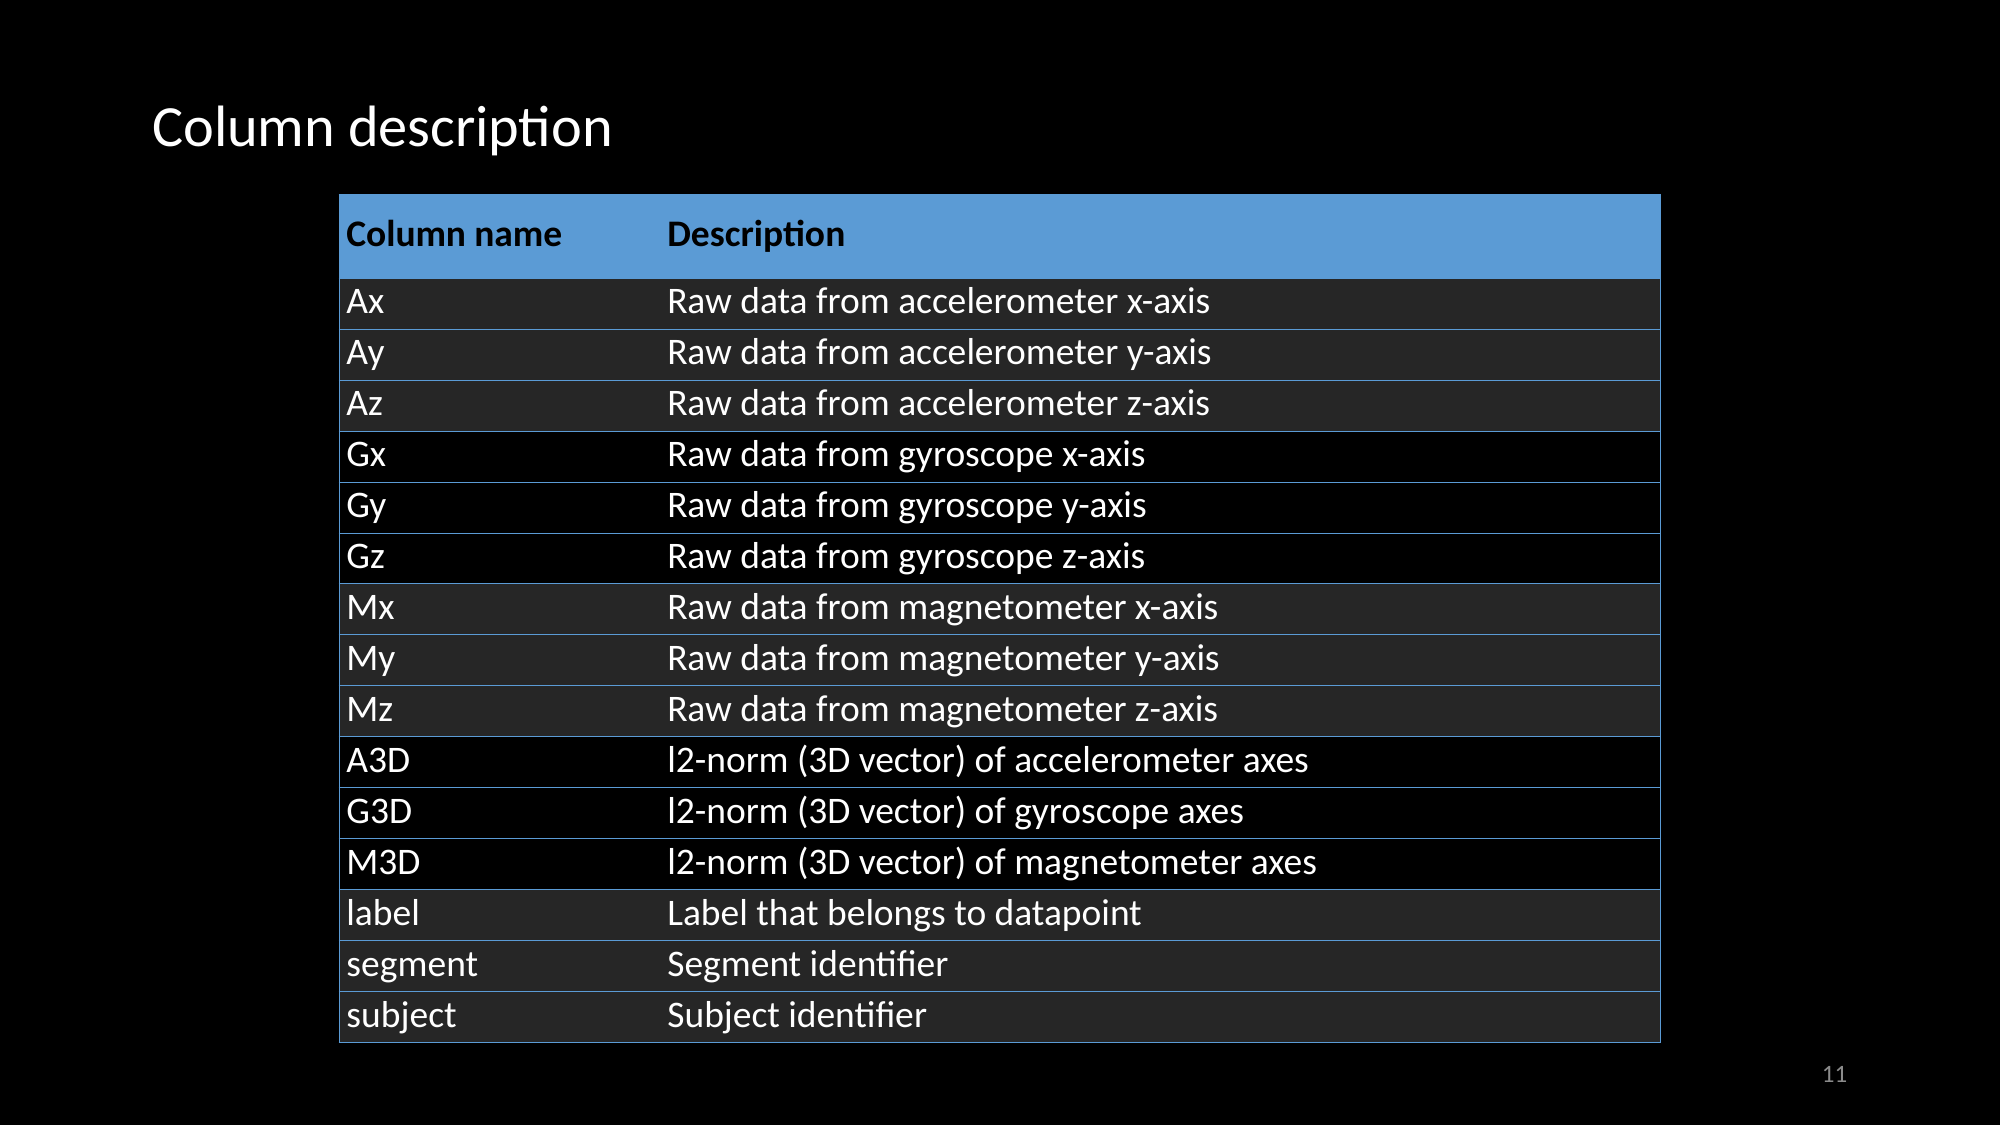

# Column description
| Column name | Description |
| --- | --- |
| Ax | Raw data from accelerometer x-axis |
| Ay | Raw data from accelerometer y-axis |
| Az | Raw data from accelerometer z-axis |
| Gx | Raw data from gyroscope x-axis |
| Gy | Raw data from gyroscope y-axis |
| Gz | Raw data from gyroscope z-axis |
| Mx | Raw data from magnetometer x-axis |
| My | Raw data from magnetometer y-axis |
| Mz | Raw data from magnetometer z-axis |
| A3D | l2-norm (3D vector) of accelerometer axes |
| G3D | l2-norm (3D vector) of gyroscope axes |
| M3D | l2-norm (3D vector) of magnetometer axes |
| label | Label that belongs to datapoint |
| segment | Segment identifier |
| subject | Subject identifier |
11